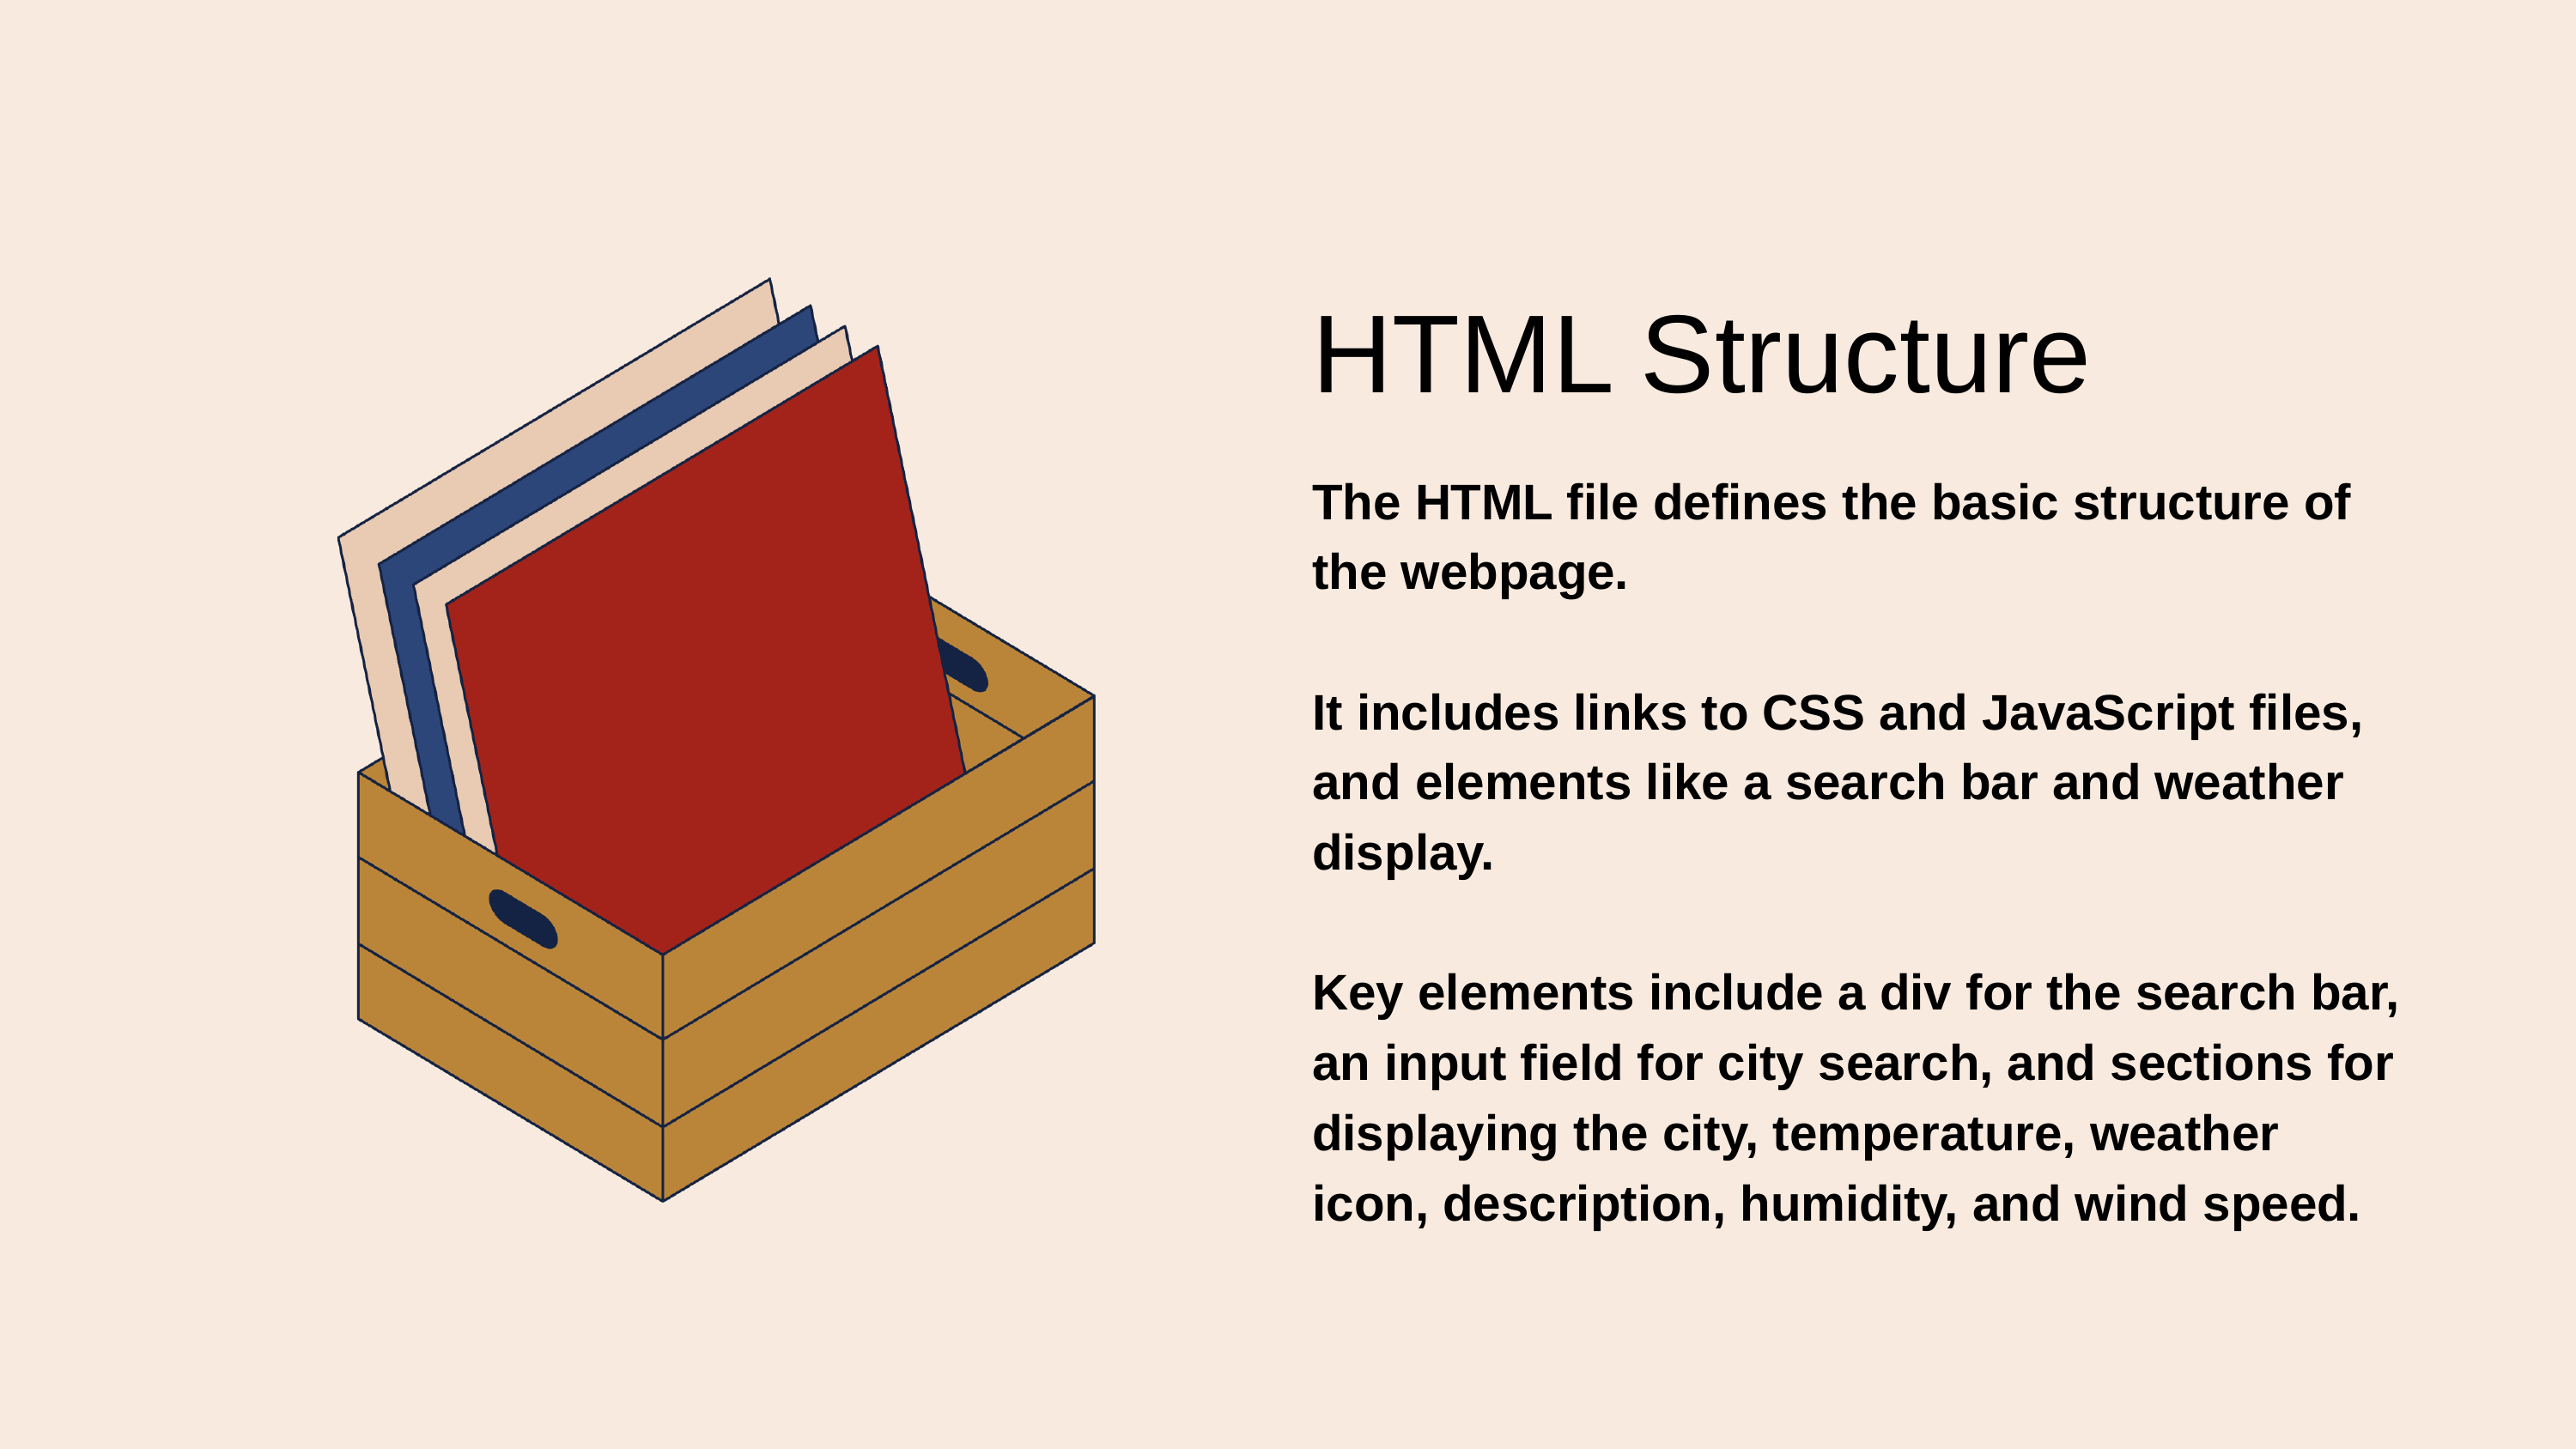

HTML Structure

The HTML file defines the basic structure of the webpage.

It includes links to CSS and JavaScript files, and elements like a search bar and weather display.

Key elements include a div for the search bar, an input field for city search, and sections for displaying the city, temperature, weather icon, description, humidity, and wind speed.